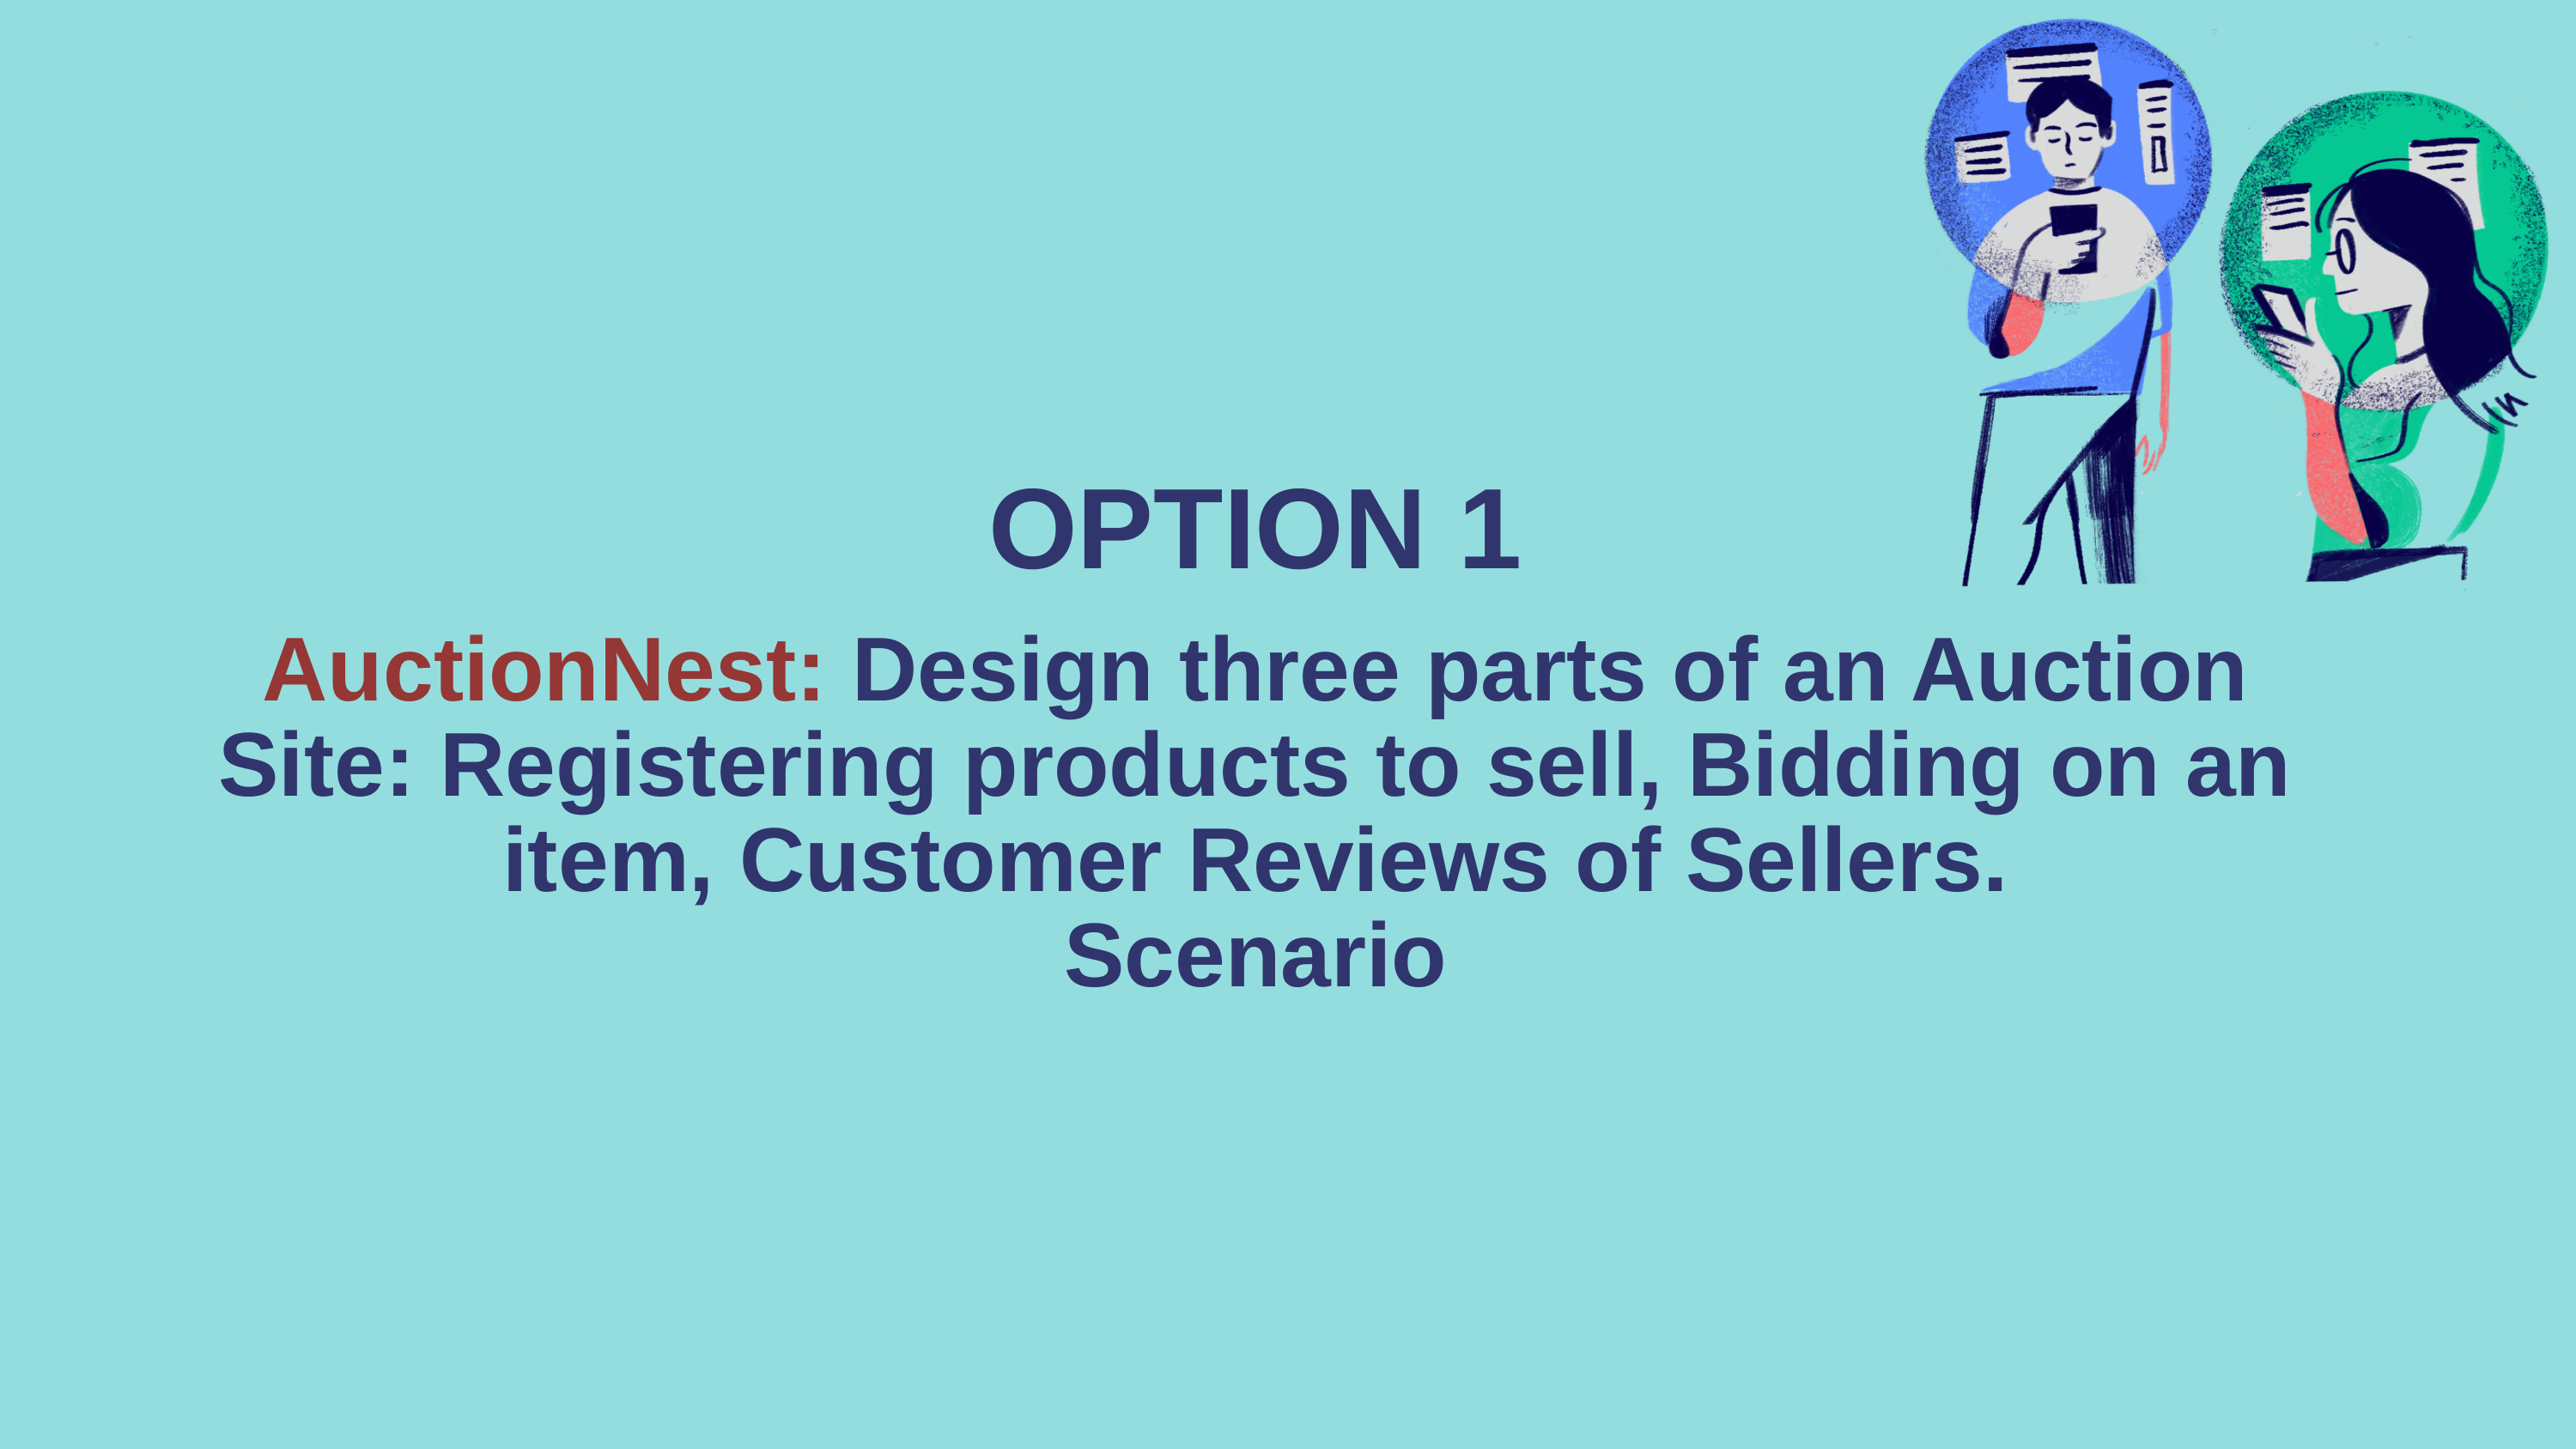

OPTION 1
AuctionNest: Design three parts of an Auction Site: Registering products to sell, Bidding on an item, Customer Reviews of Sellers.
Scenario